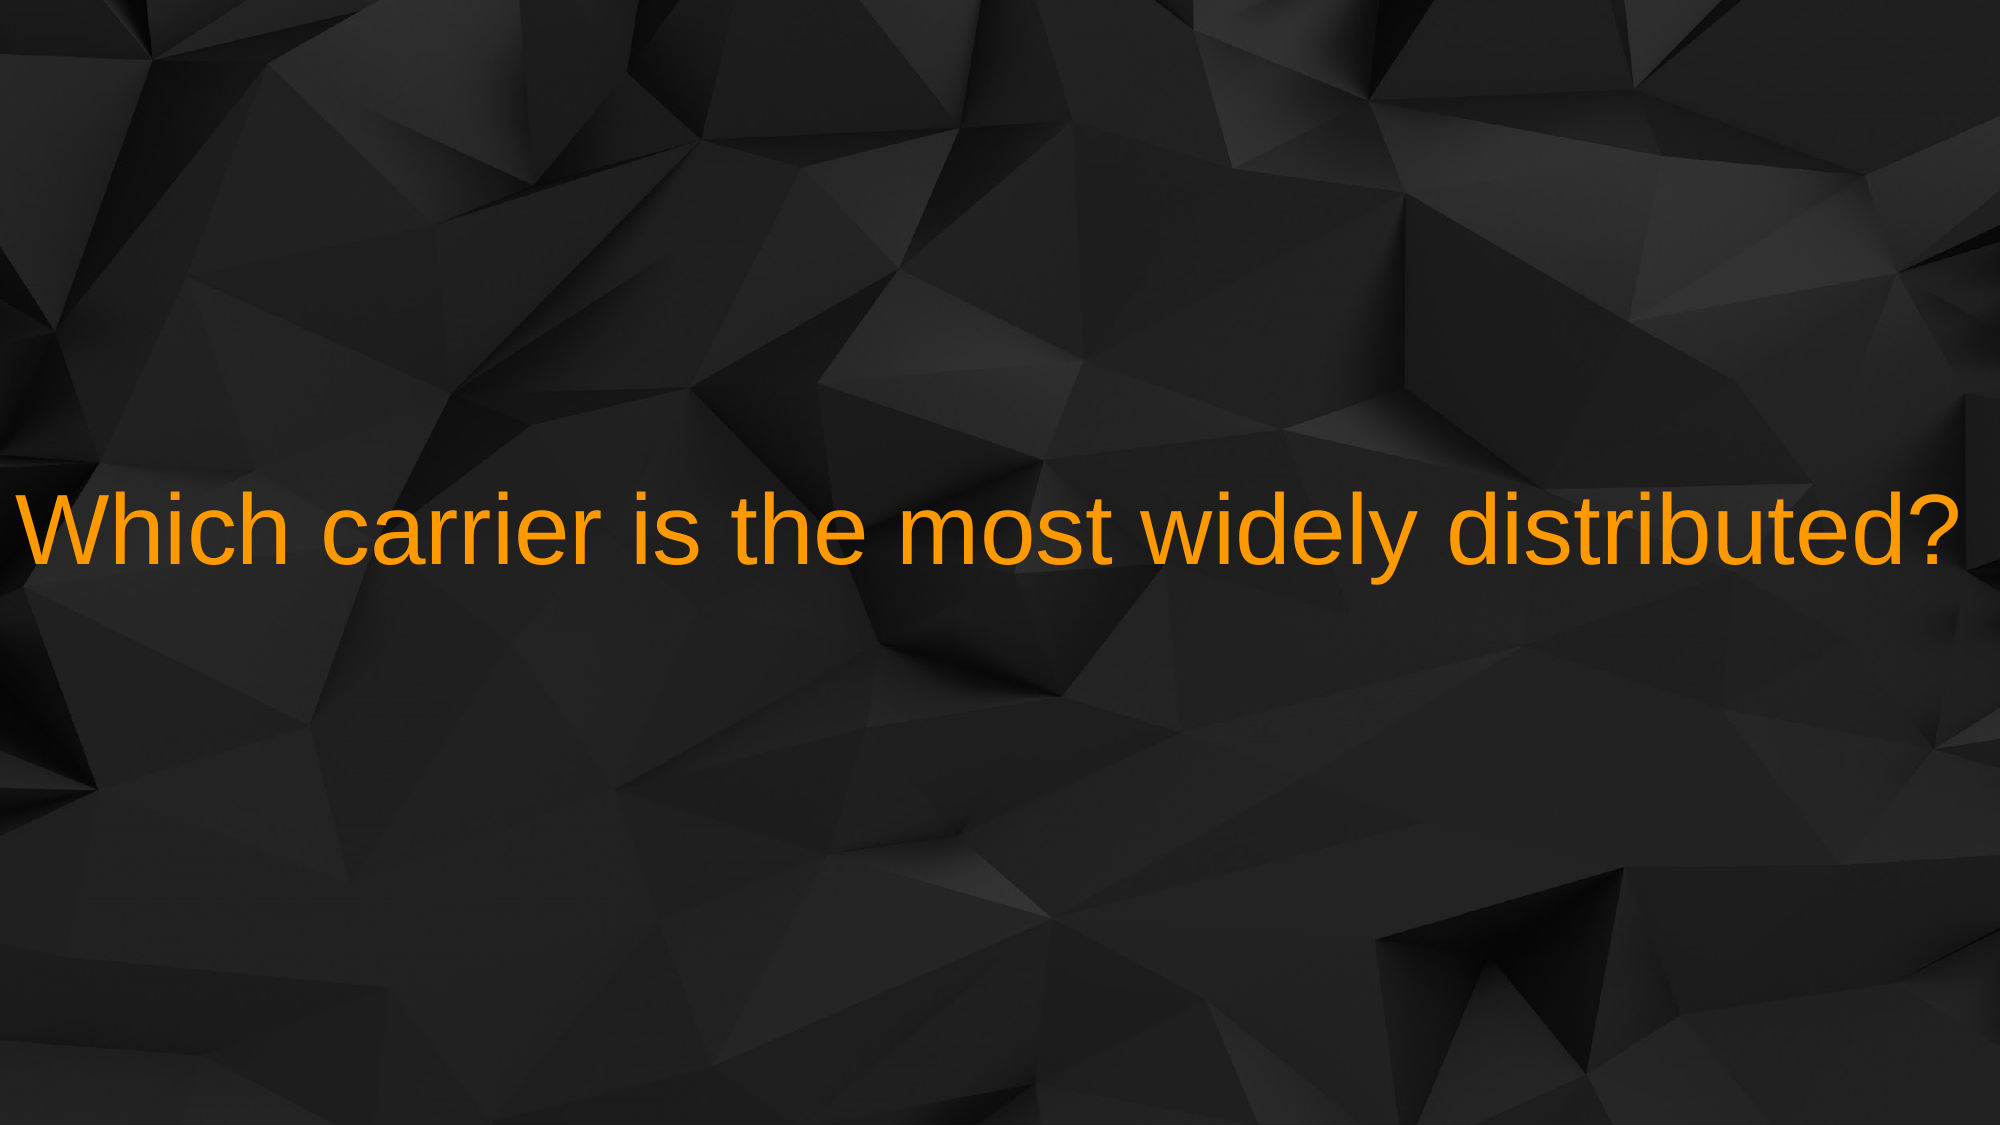

Which carrier is the most widely distributed?